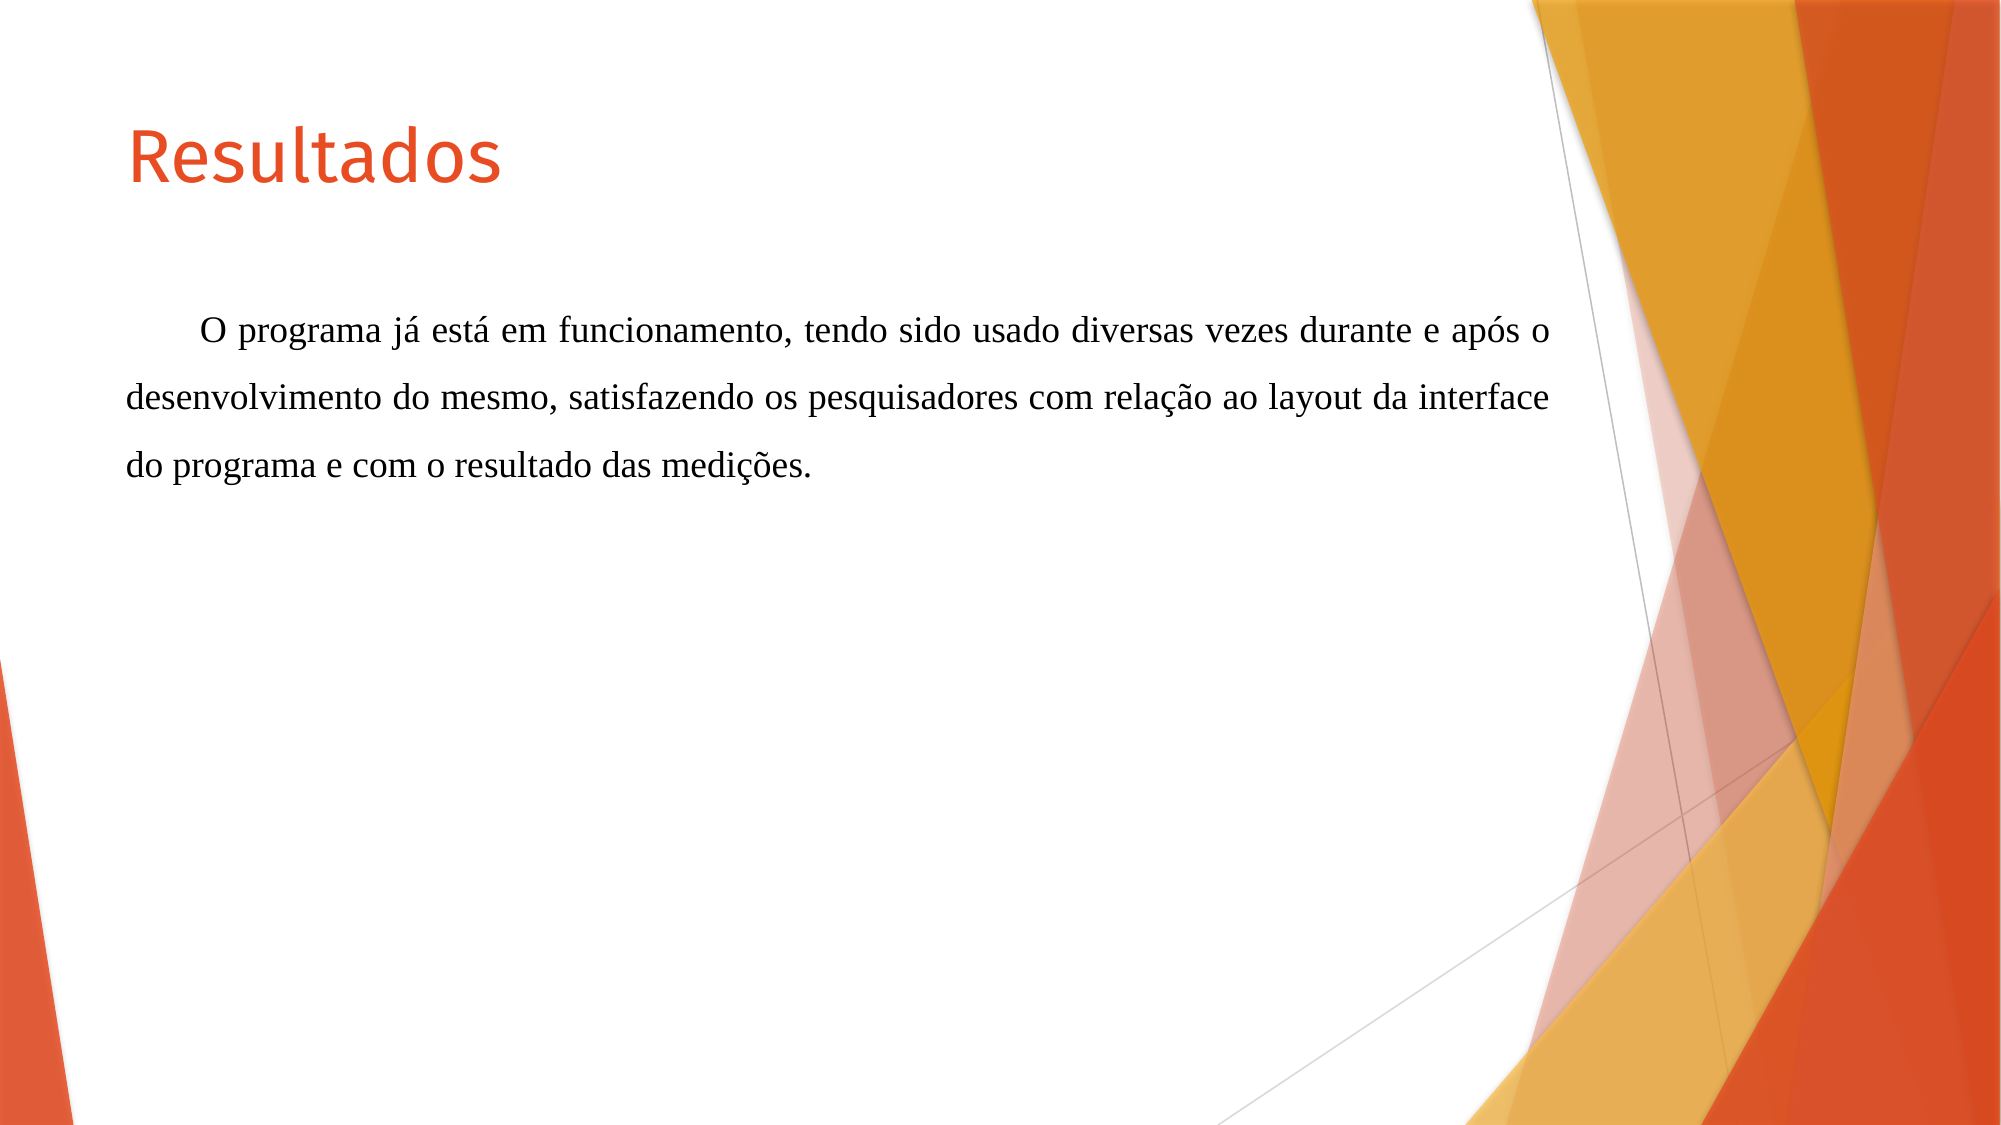

# Resultados
O programa já está em funcionamento, tendo sido usado diversas vezes durante e após o desenvolvimento do mesmo, satisfazendo os pesquisadores com relação ao layout da interface do programa e com o resultado das medições.